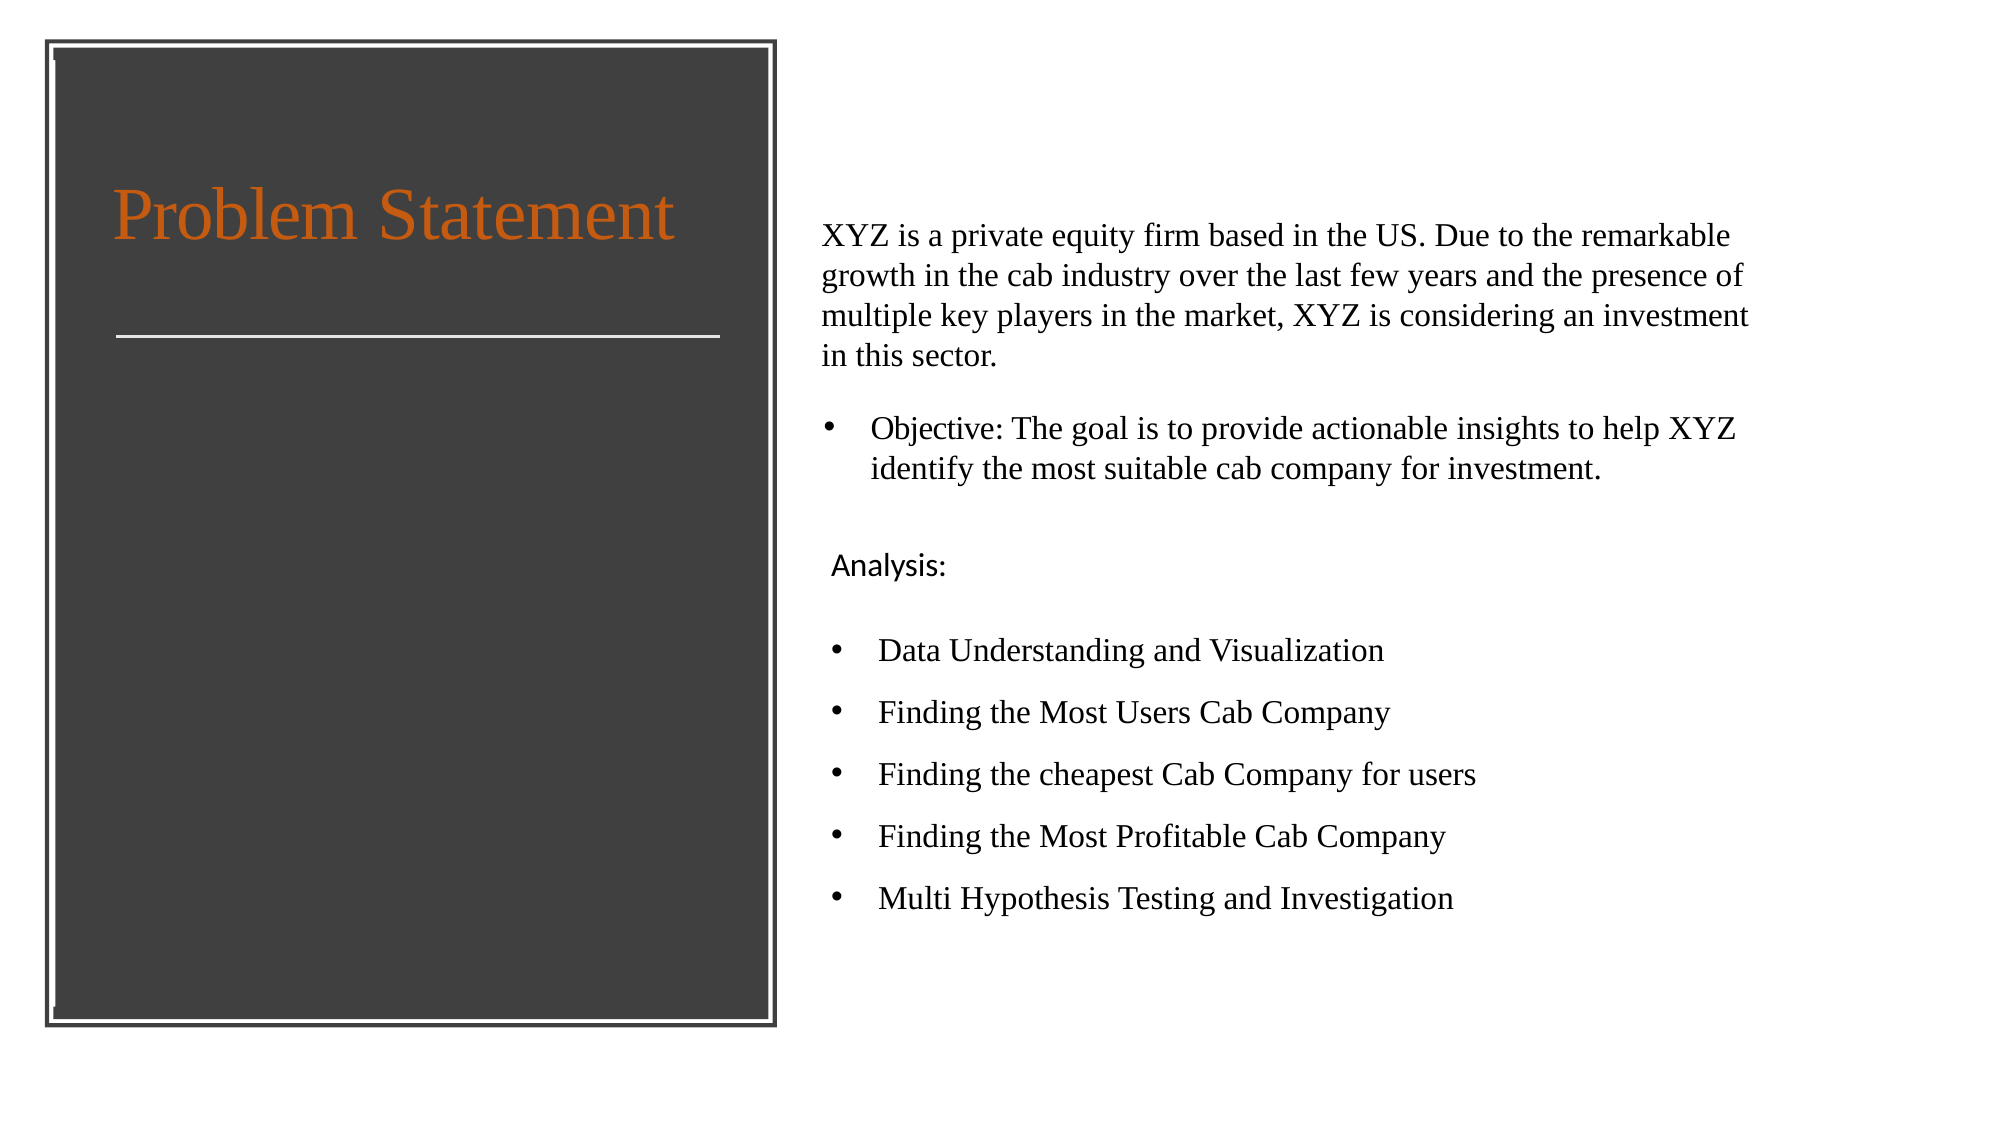

Problem Statement
XYZ is a private equity firm based in the US. Due to the remarkable growth in the cab industry over the last few years and the presence of multiple key players in the market, XYZ is considering an investment in this sector.

Objective: The goal is to provide actionable insights to help XYZ identify the most suitable cab company for investment.

Analysis:
Data Understanding and Visualization
Finding the Most Users Cab Company
Finding the cheapest Cab Company for users
Finding the Most Profitable Cab Company
Multi Hypothesis Testing and Investigation